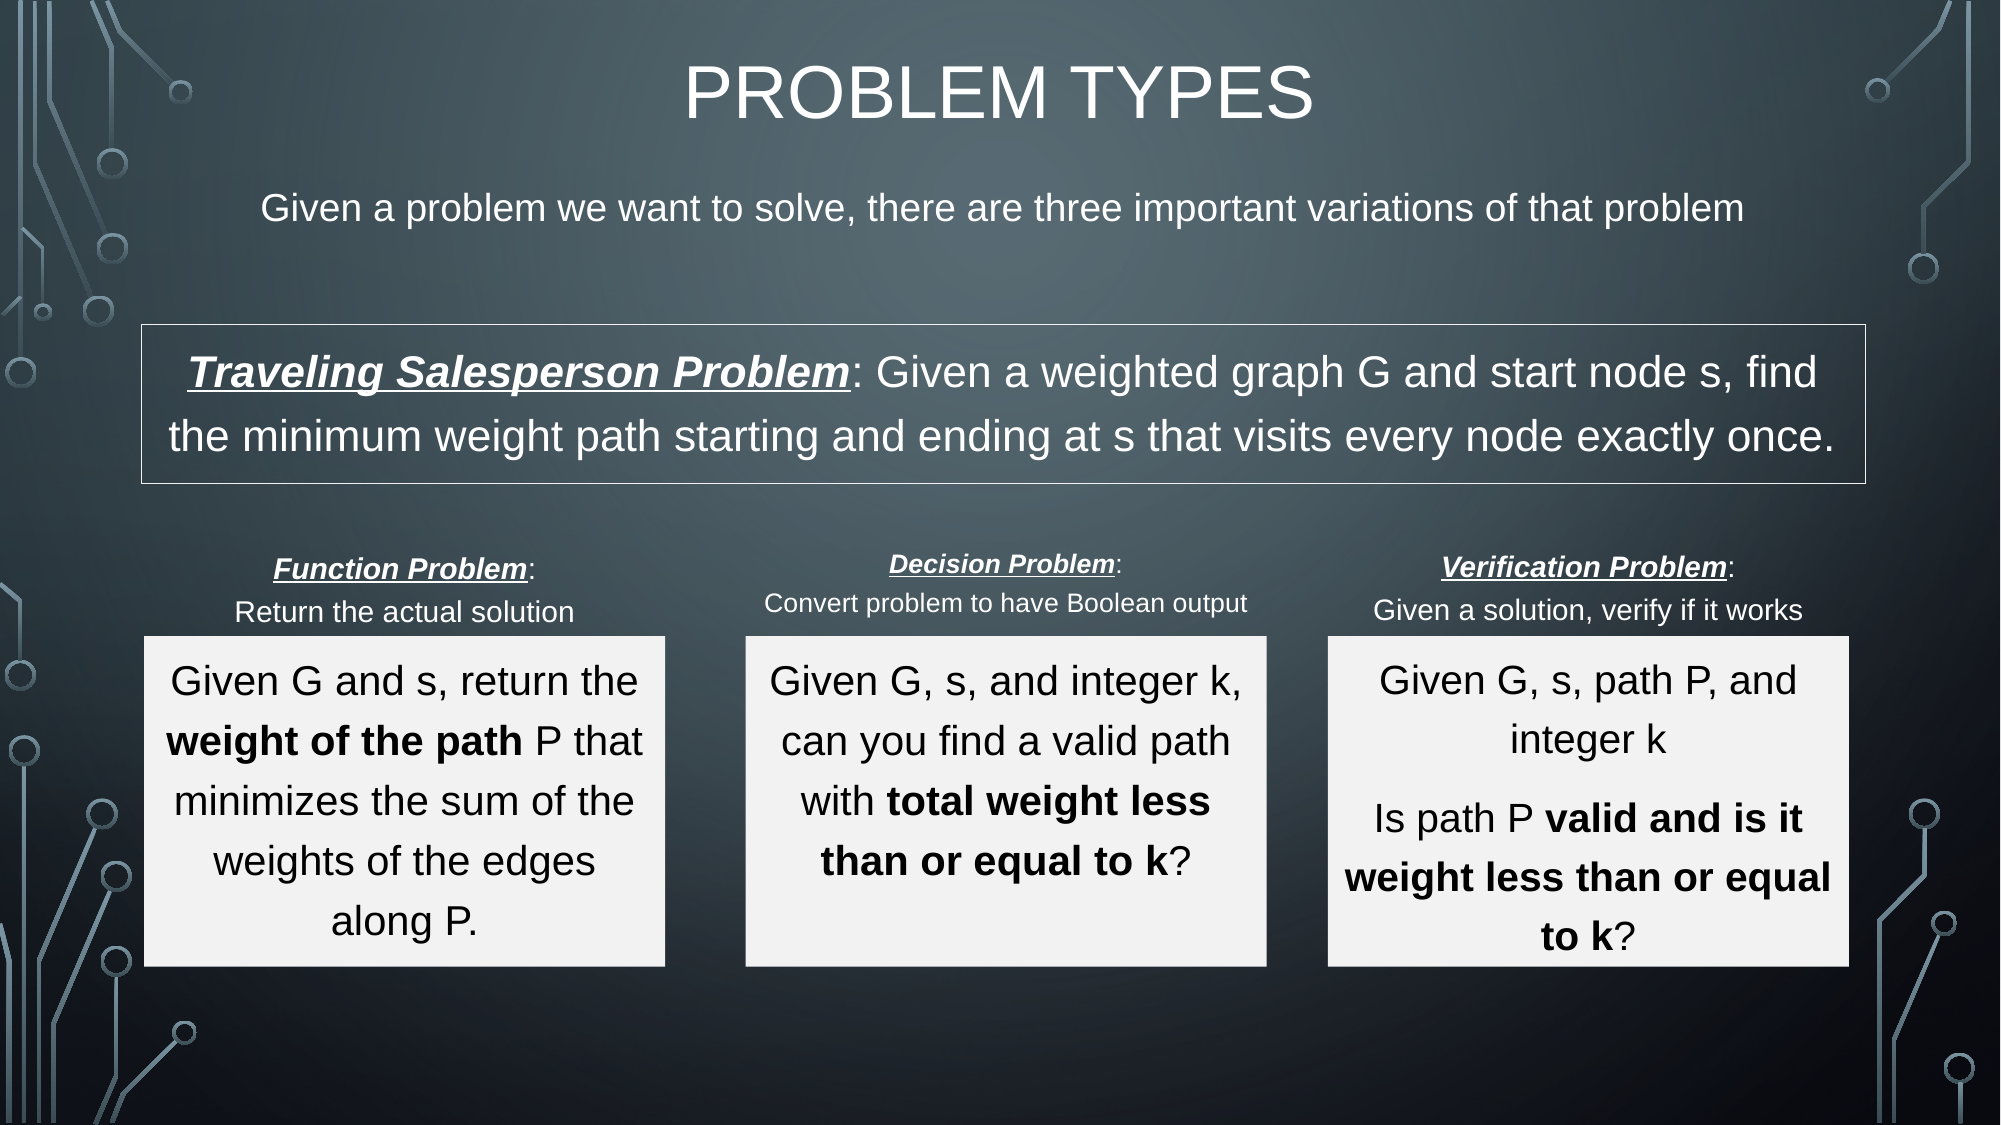

# Problem types
Given a problem we want to solve, there are three important variations of that problem
Traveling Salesperson Problem: Given a weighted graph G and start node s, find the minimum weight path starting and ending at s that visits every node exactly once.
Decision Problem:
Convert problem to have Boolean output
Verification Problem:
Given a solution, verify if it works
Function Problem:
Return the actual solution
Given G and s, return the weight of the path P that minimizes the sum of the weights of the edges along P.
Given G, s, and integer k, can you find a valid path with total weight less than or equal to k?
Given G, s, path P, and integer k
Is path P valid and is it weight less than or equal to k?